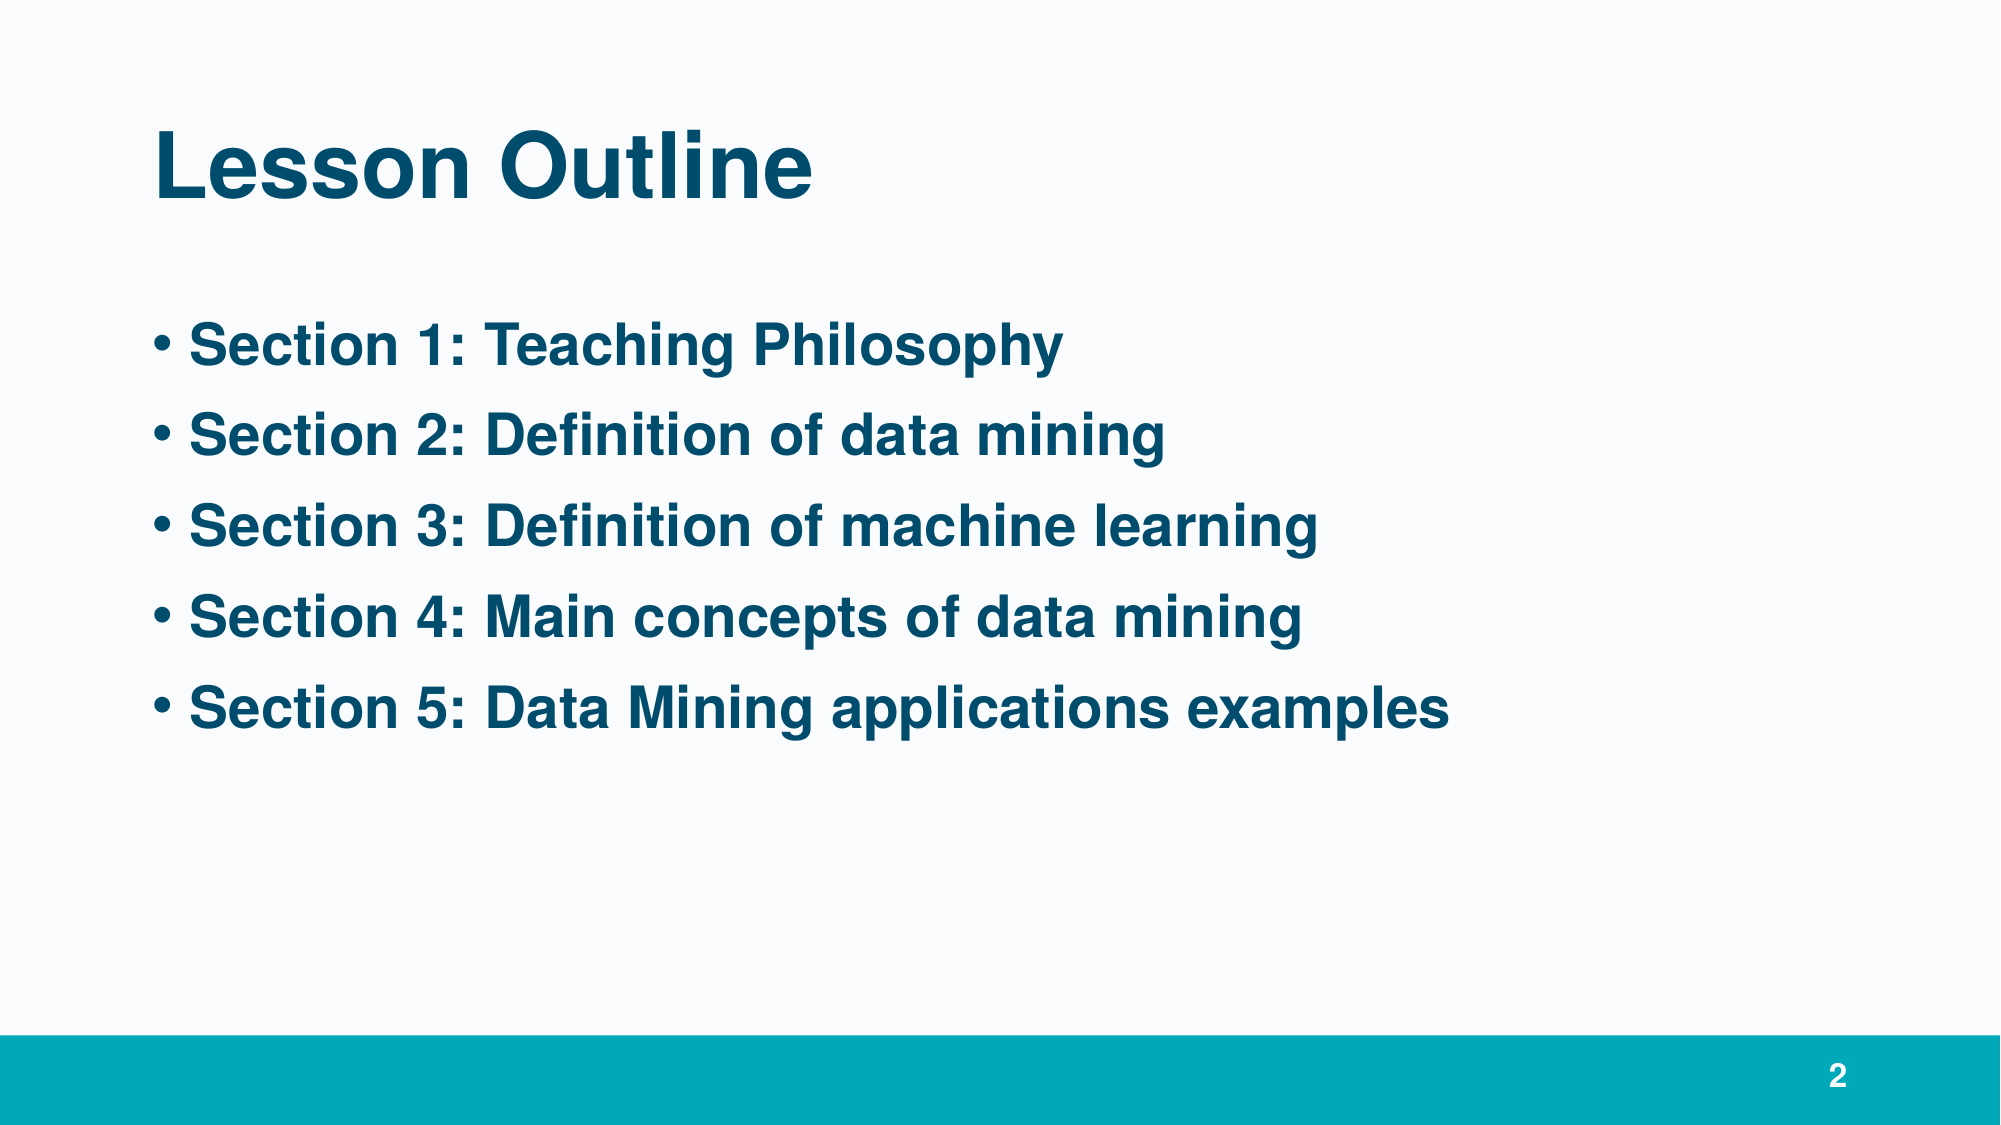

# Lesson Outline
Section 1: Teaching Philosophy
Section 2: Definition of data mining
Section 3: Definition of machine learning
Section 4: Main concepts of data mining
Section 5: Data Mining applications examples

2